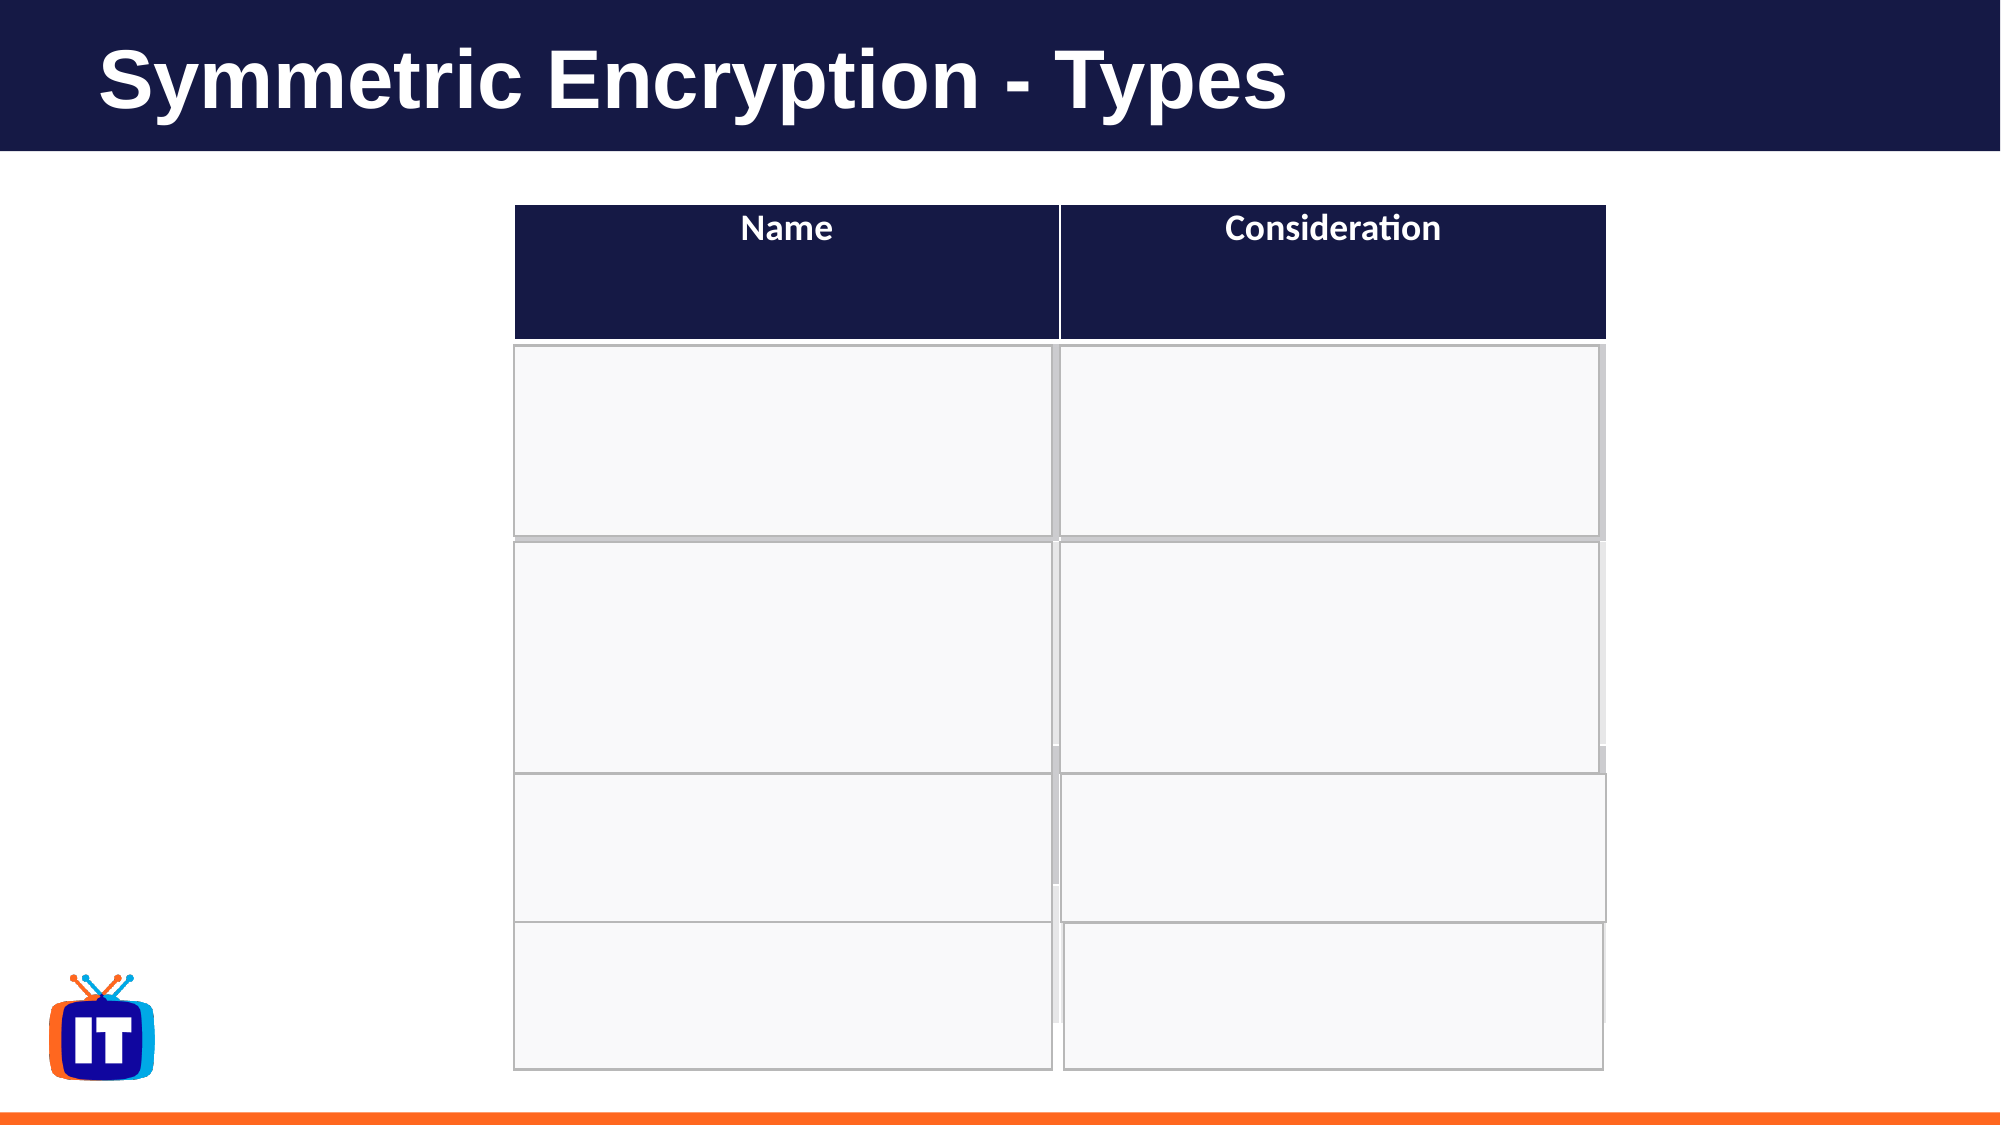

# Symmetric Encryption - Types
| Name | Consideration |
| --- | --- |
| Advanced Encryption Standard (AES) | Strongest Block cipher 128-bit,192-bit, 256-bit variants |
| Data Encryption Standard (DES) and 3DES | Weak Block cipher 56 bits(DES) 112 (2 key) 168 bits(3DES) |
| Blowfish | Block cipher Weak 64 bit |
| Rivest Cipher (RC\*) | RC4 – Stream cipher RC5/RC6 – Block ciphers |